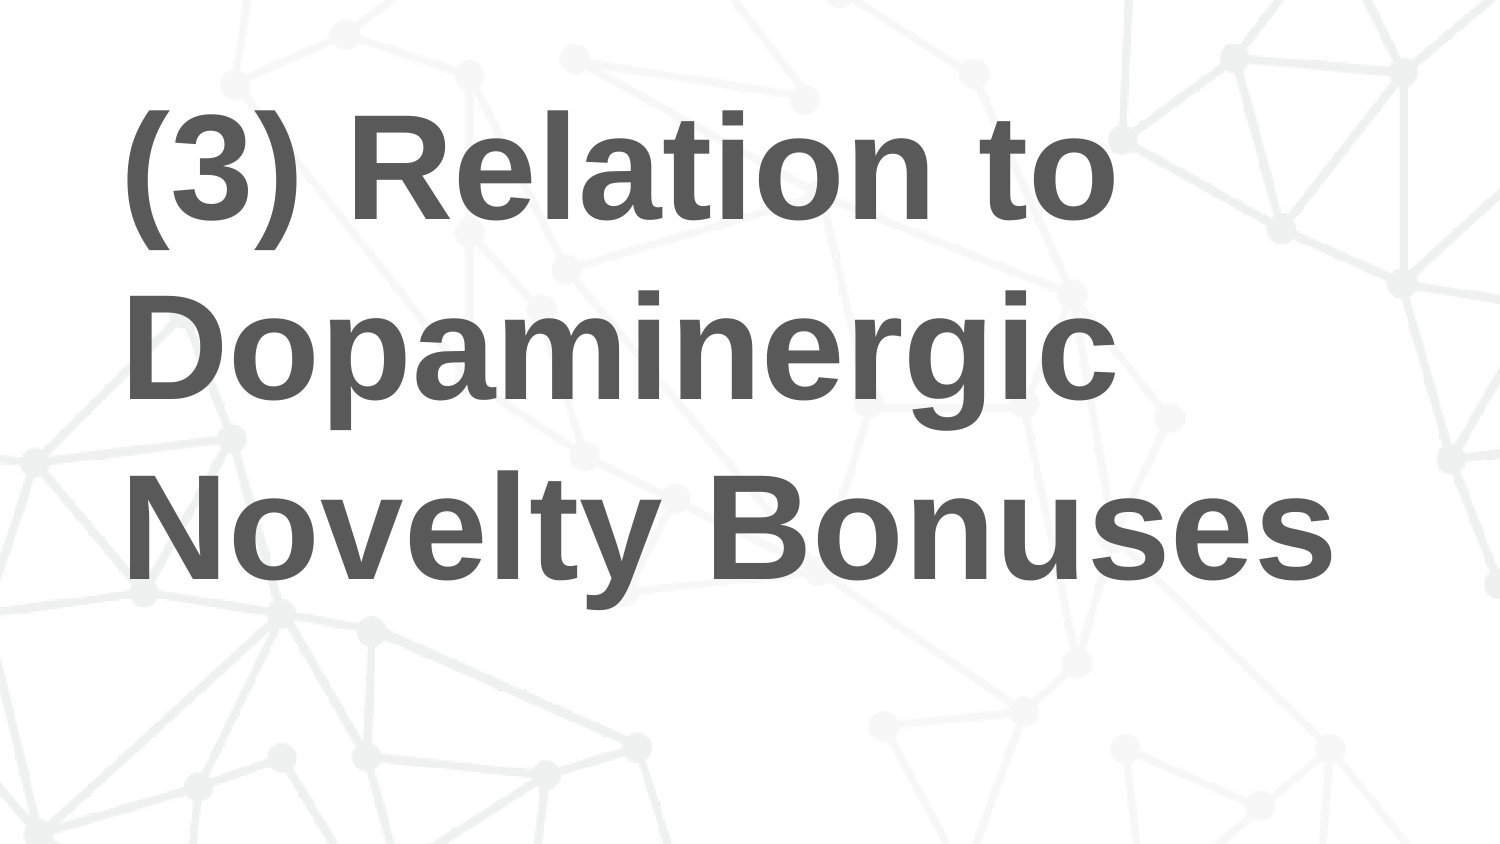

# (3) Relation to Dopaminergic Novelty Bonuses